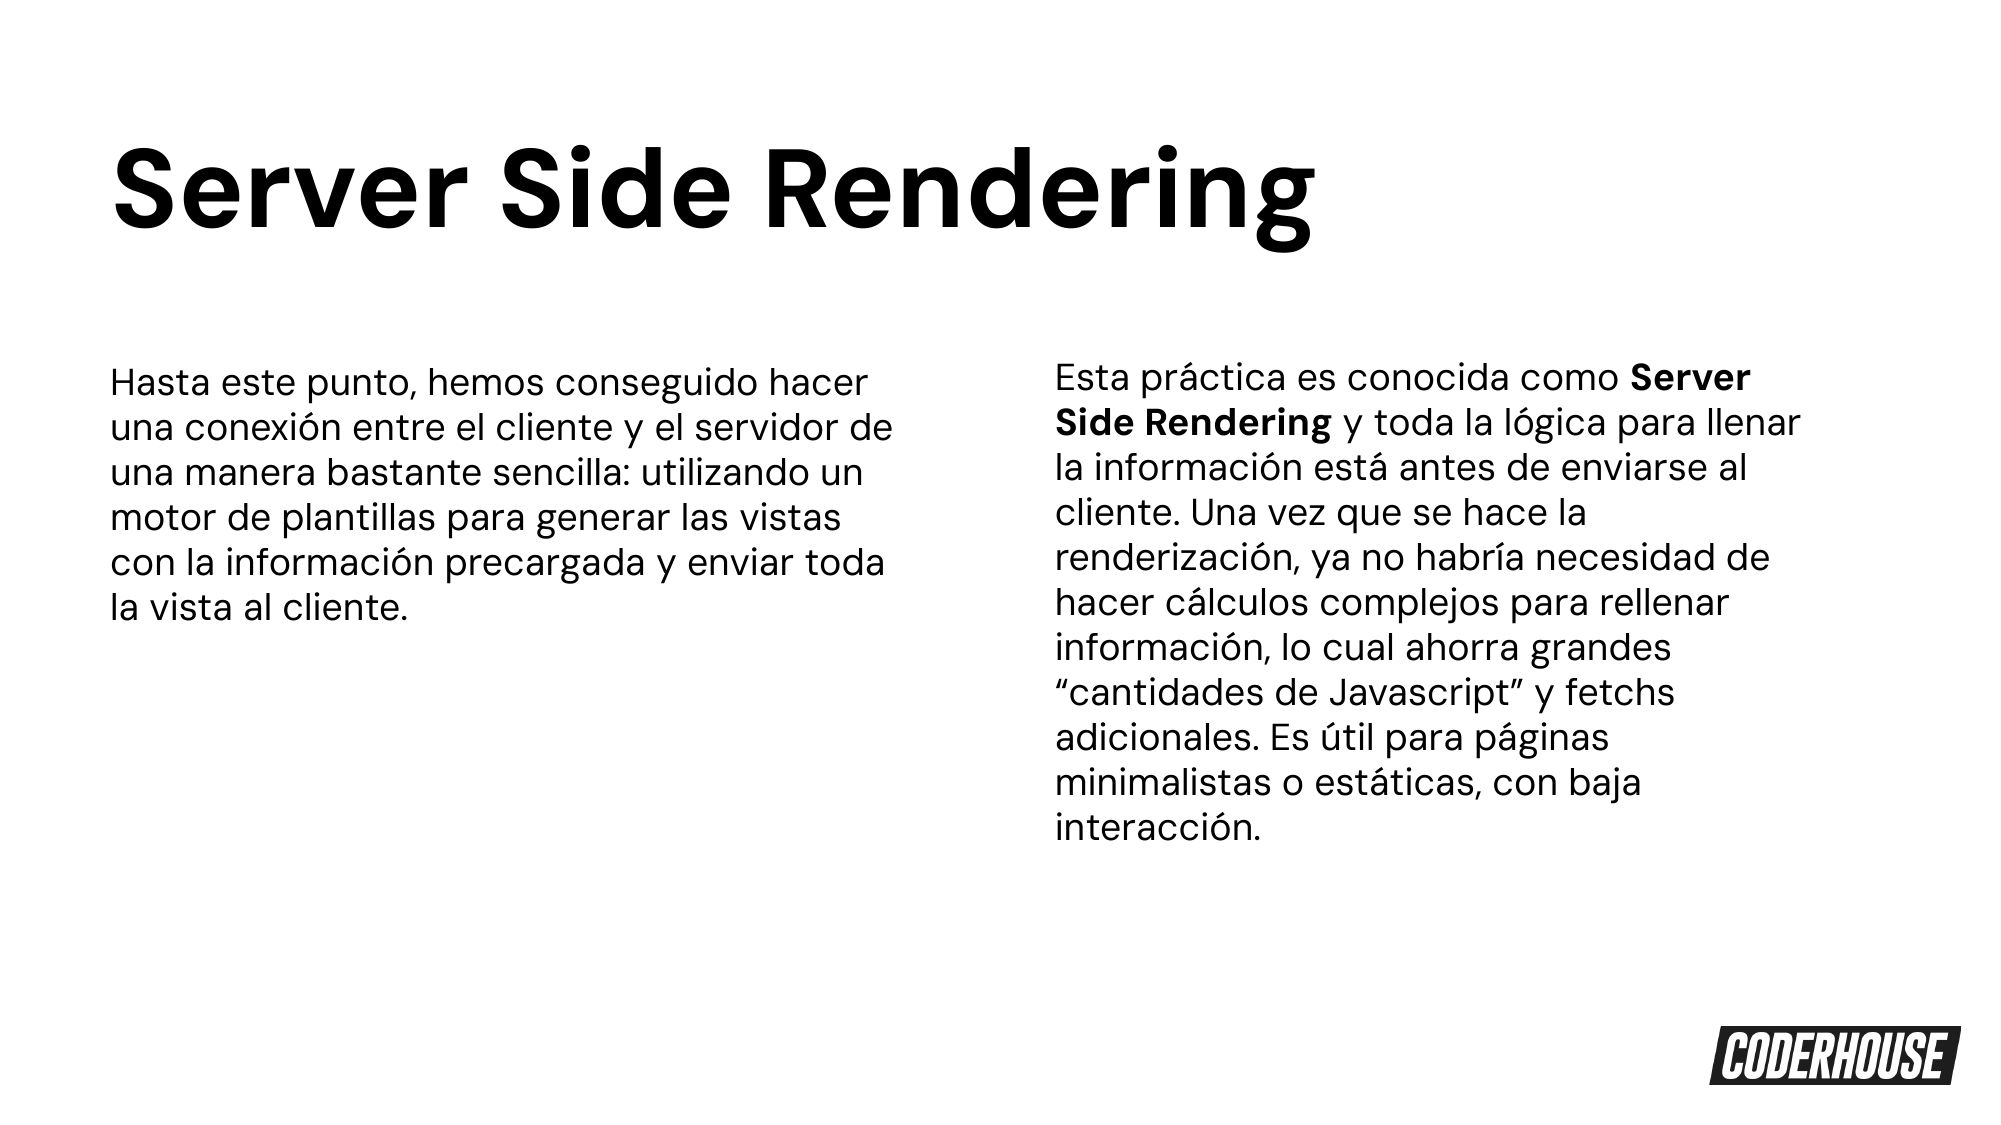

Server Side Rendering
Esta práctica es conocida como Server Side Rendering y toda la lógica para llenar la información está antes de enviarse al cliente. Una vez que se hace la renderización, ya no habría necesidad de hacer cálculos complejos para rellenar información, lo cual ahorra grandes “cantidades de Javascript” y fetchs adicionales. Es útil para páginas minimalistas o estáticas, con baja interacción.
Hasta este punto, hemos conseguido hacer una conexión entre el cliente y el servidor de una manera bastante sencilla: utilizando un motor de plantillas para generar las vistas con la información precargada y enviar toda la vista al cliente.